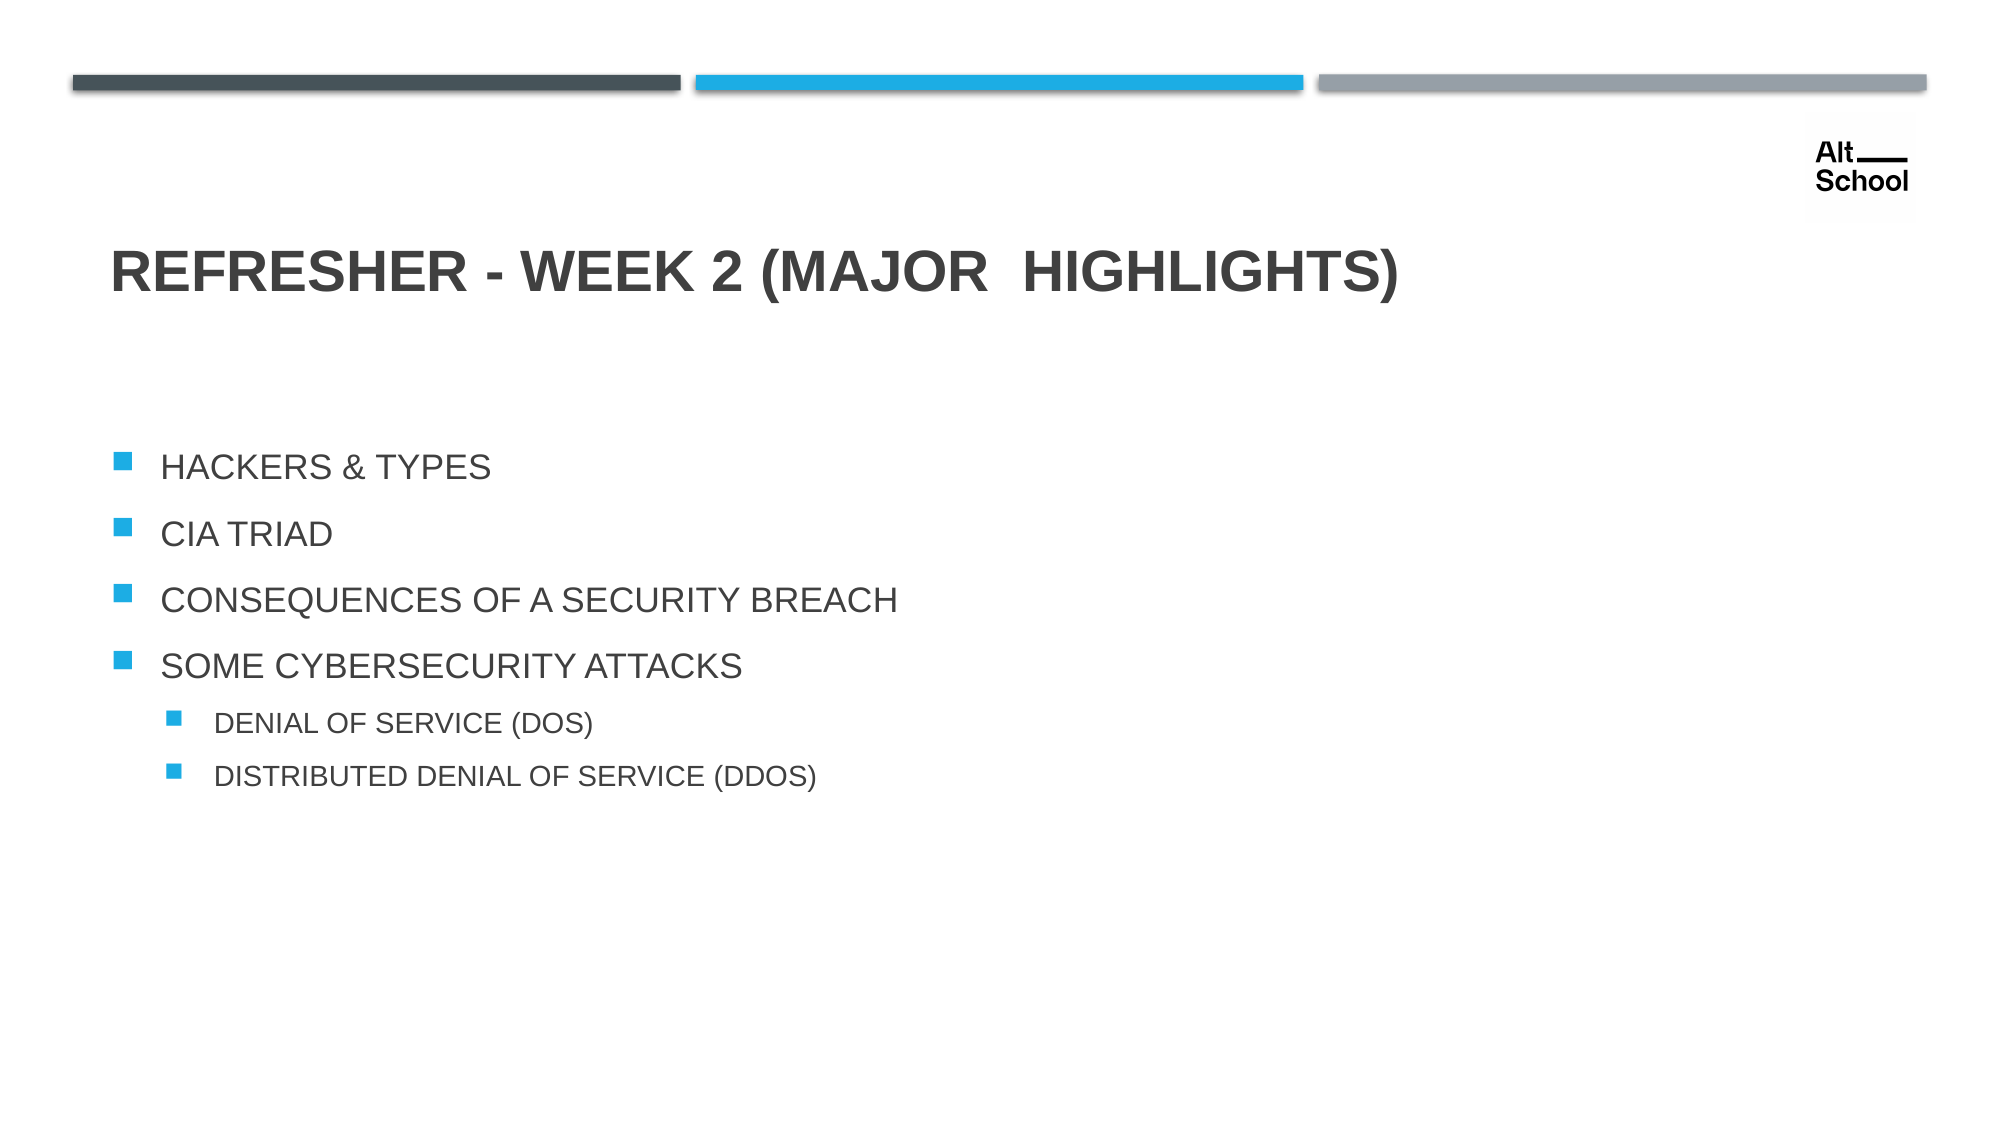

# REFRESHER - Week 2 (Major  highlights)
HACKERS & TYPES
CIA TRIAD
CONSEQUENCES OF A SECURITY BREACH
SOME CYBERSECURITY ATTACKS
DENIAL OF SERVICE (DOS)
DISTRIBUTED DENIAL OF SERVICE (DDOS)